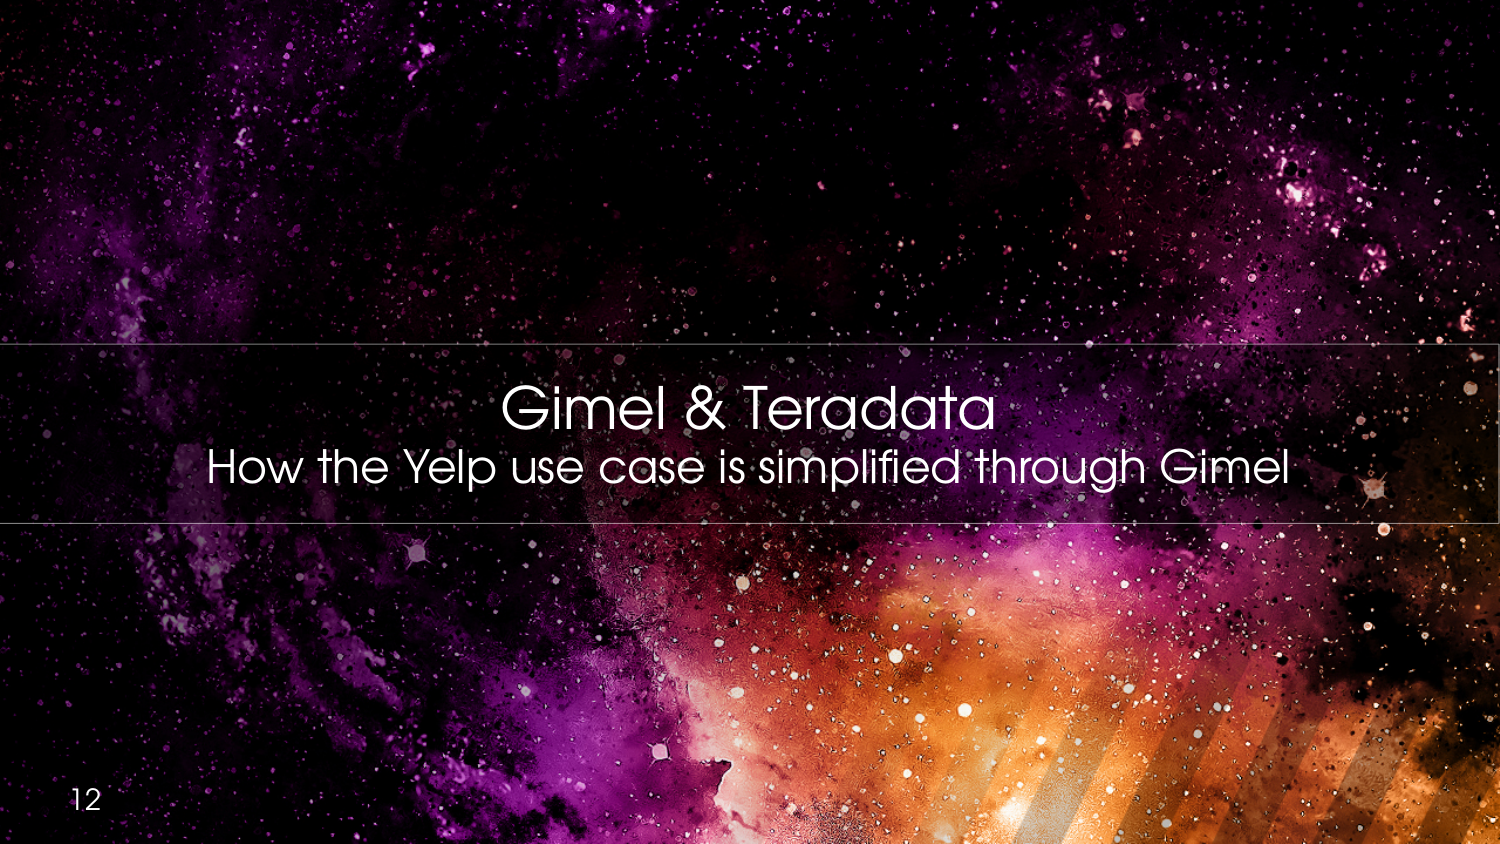

Gimel & Teradata
How the Yelp use case is simplified through Gimel